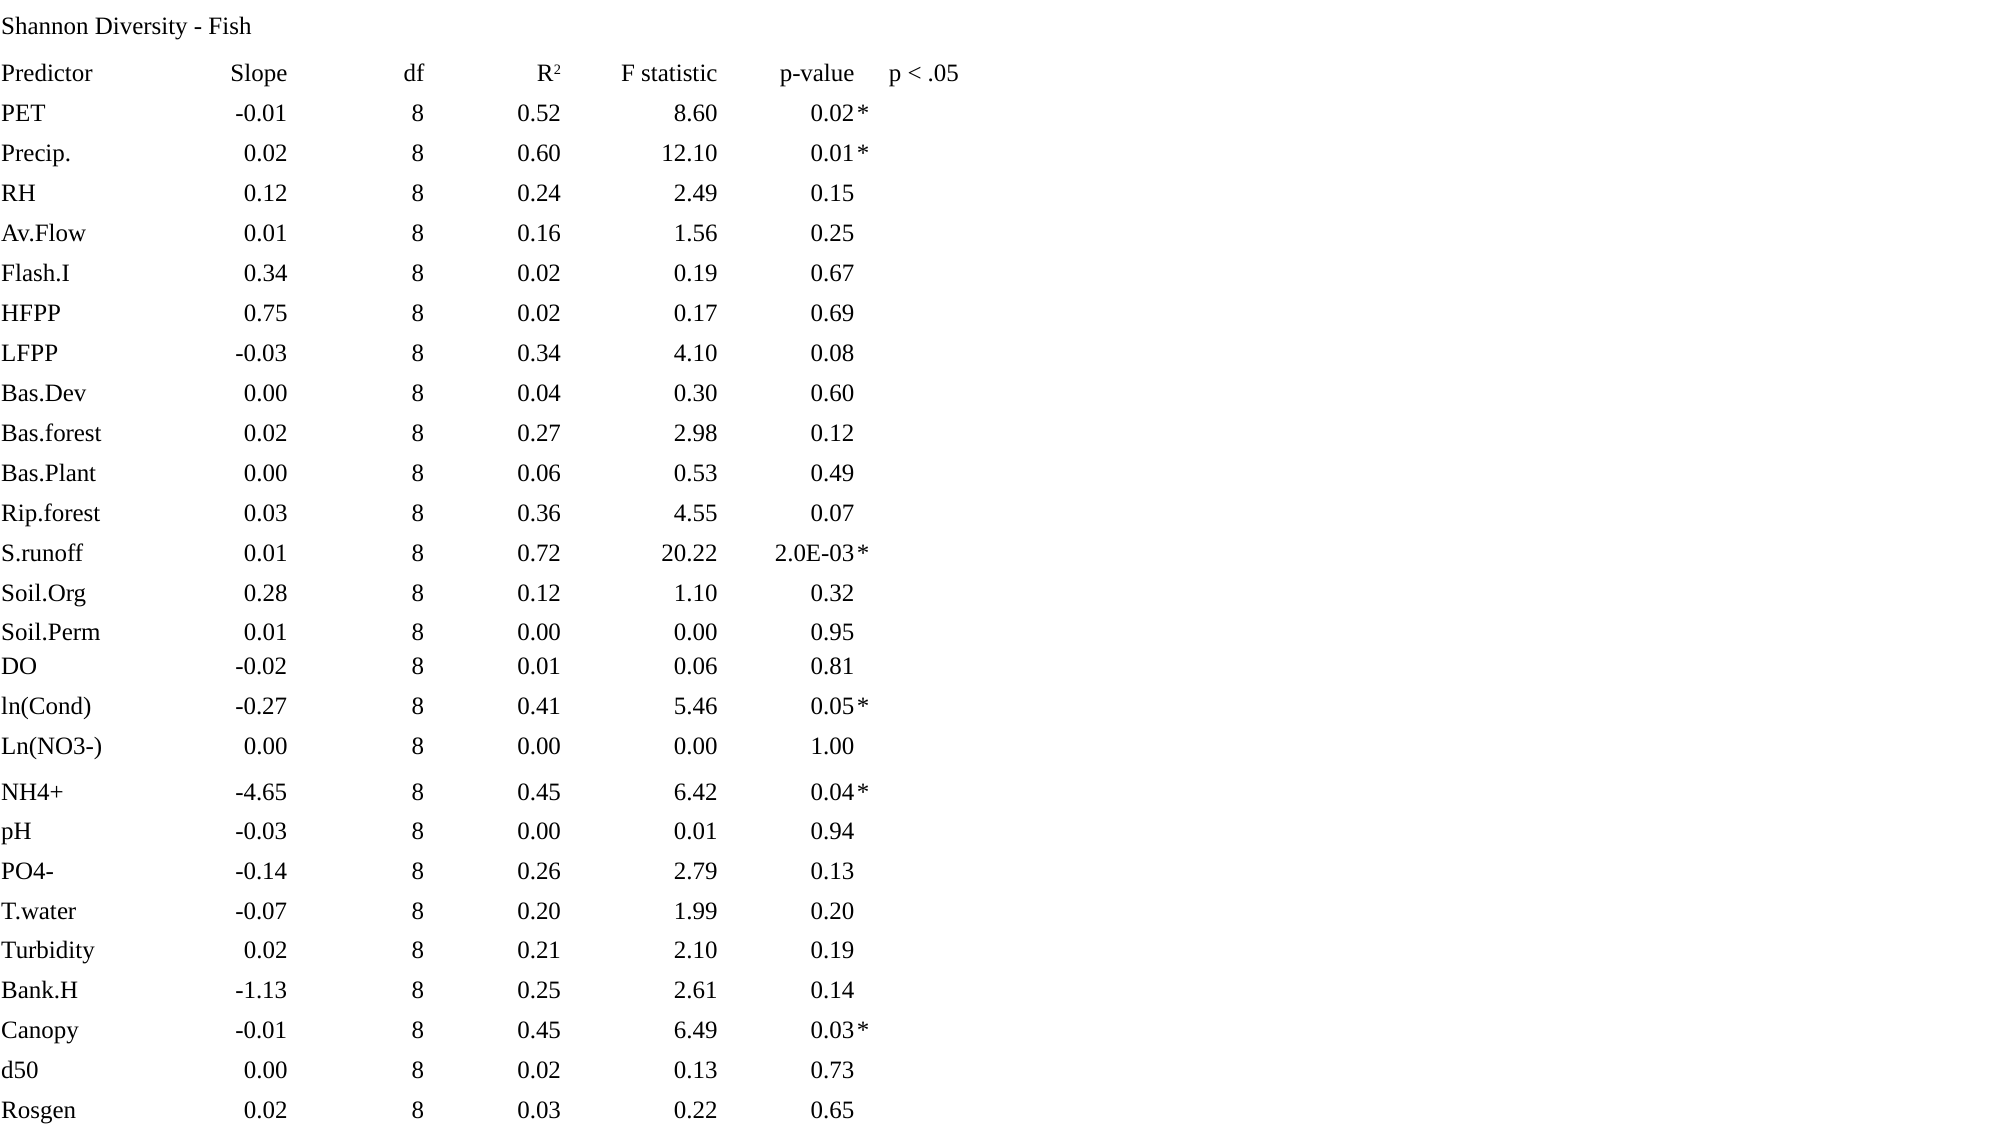

| Shannon Diversity - Fish |  |  |  |  |  |  |
| --- | --- | --- | --- | --- | --- | --- |
| Predictor | Slope | df | R2 | F statistic | p-value | p < .05 |
| PET | -0.01 | 8 | 0.52 | 8.60 | 0.02 | \* |
| Precip. | 0.02 | 8 | 0.60 | 12.10 | 0.01 | \* |
| RH | 0.12 | 8 | 0.24 | 2.49 | 0.15 |  |
| Av.Flow | 0.01 | 8 | 0.16 | 1.56 | 0.25 |  |
| Flash.I | 0.34 | 8 | 0.02 | 0.19 | 0.67 |  |
| HFPP | 0.75 | 8 | 0.02 | 0.17 | 0.69 |  |
| LFPP | -0.03 | 8 | 0.34 | 4.10 | 0.08 |  |
| Bas.Dev | 0.00 | 8 | 0.04 | 0.30 | 0.60 |  |
| Bas.forest | 0.02 | 8 | 0.27 | 2.98 | 0.12 |  |
| Bas.Plant | 0.00 | 8 | 0.06 | 0.53 | 0.49 |  |
| Rip.forest | 0.03 | 8 | 0.36 | 4.55 | 0.07 |  |
| S.runoff | 0.01 | 8 | 0.72 | 20.22 | 2.0E-03 | \* |
| Soil.Org | 0.28 | 8 | 0.12 | 1.10 | 0.32 |  |
| Soil.Perm | 0.01 | 8 | 0.00 | 0.00 | 0.95 |  |
| DO | -0.02 | 8 | 0.01 | 0.06 | 0.81 |  |
| ln(Cond) | -0.27 | 8 | 0.41 | 5.46 | 0.05 | \* |
| Ln(NO3-) | 0.00 | 8 | 0.00 | 0.00 | 1.00 |  |
| NH4+ | -4.65 | 8 | 0.45 | 6.42 | 0.04 | \* |
| pH | -0.03 | 8 | 0.00 | 0.01 | 0.94 |  |
| PO4- | -0.14 | 8 | 0.26 | 2.79 | 0.13 |  |
| T.water | -0.07 | 8 | 0.20 | 1.99 | 0.20 |  |
| Turbidity | 0.02 | 8 | 0.21 | 2.10 | 0.19 |  |
| Bank.H | -1.13 | 8 | 0.25 | 2.61 | 0.14 |  |
| Canopy | -0.01 | 8 | 0.45 | 6.49 | 0.03 | \* |
| d50 | 0.00 | 8 | 0.02 | 0.13 | 0.73 |  |
| Rosgen | 0.02 | 8 | 0.03 | 0.22 | 0.65 |  |